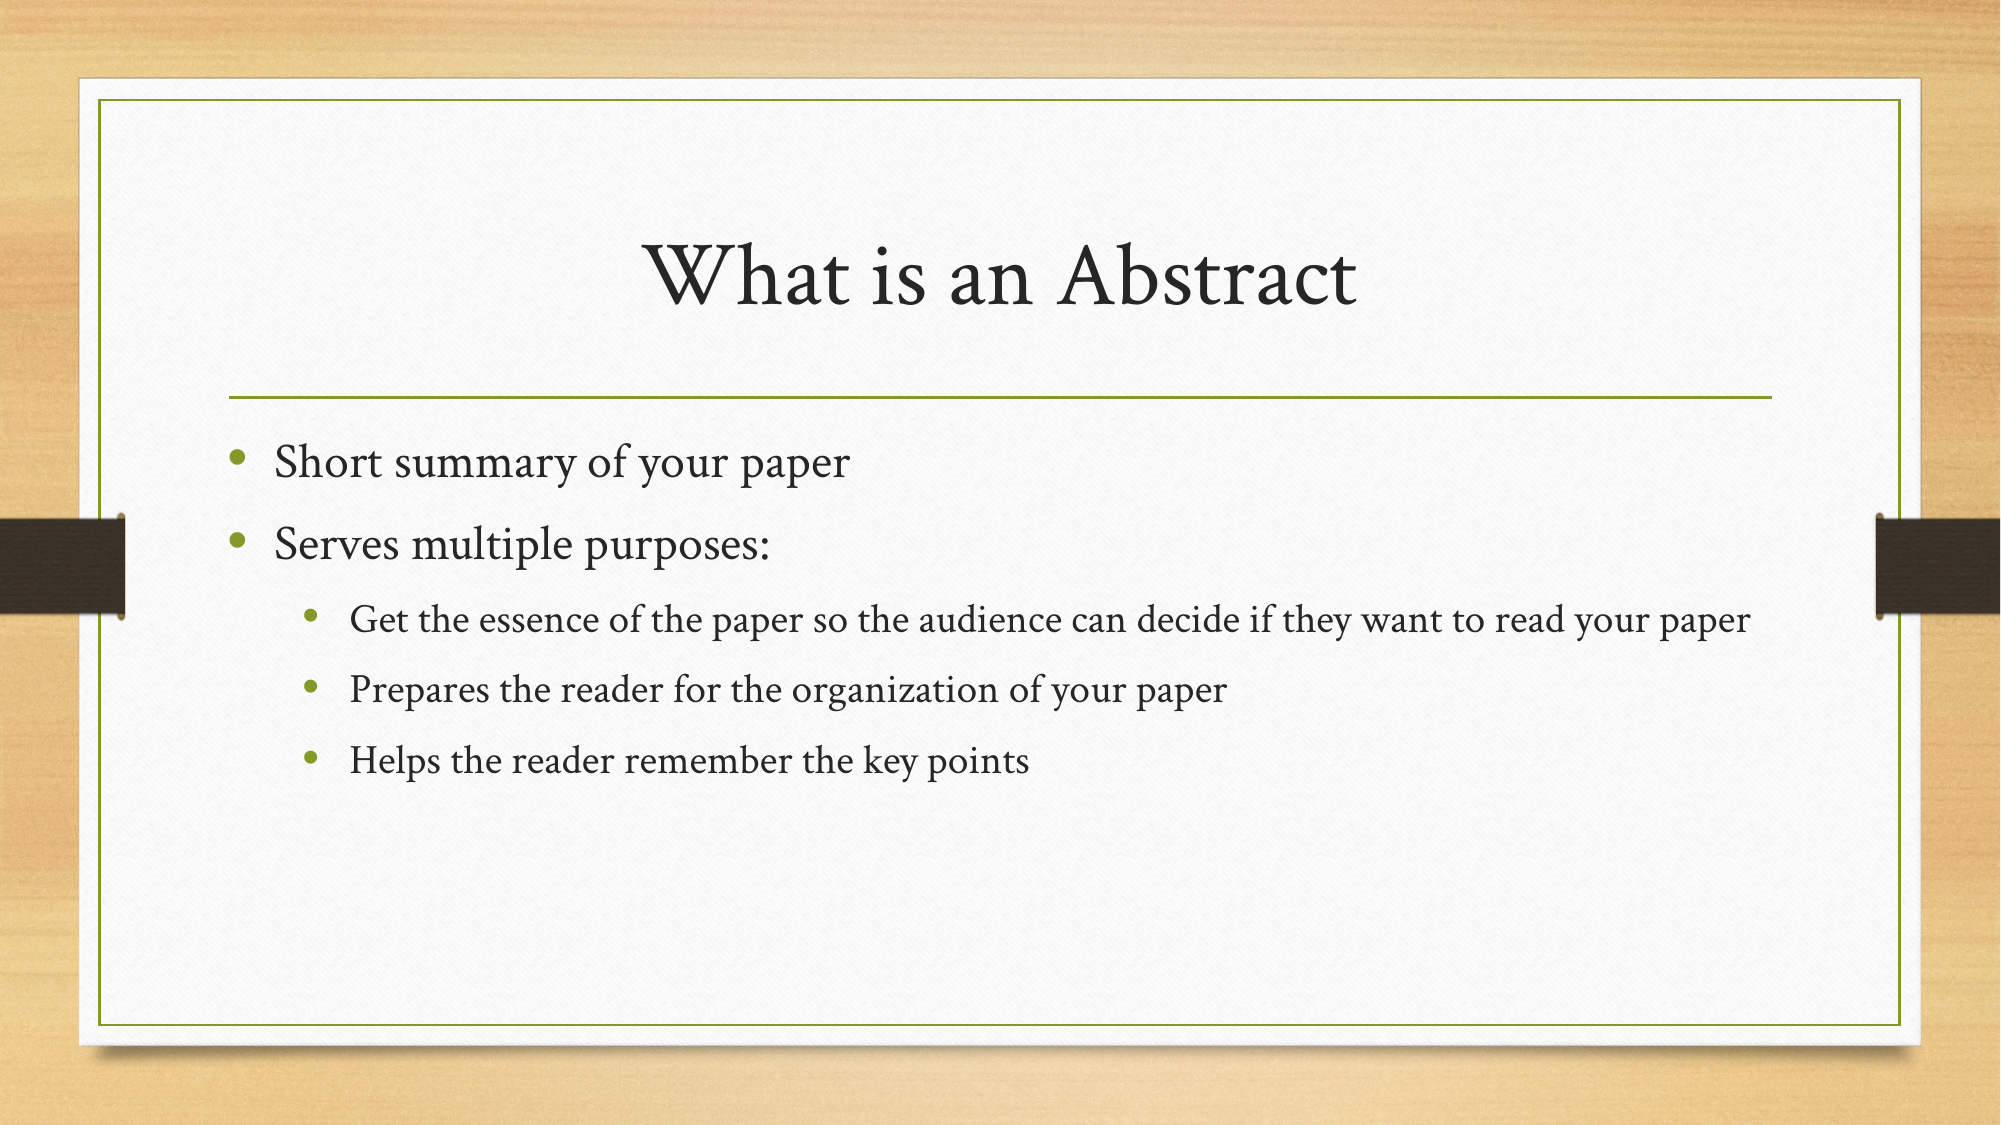

# What is an Abstract
Short summary of your paper
Serves multiple purposes:
Get the essence of the paper so the audience can decide if they want to read your paper
Prepares the reader for the organization of your paper
Helps the reader remember the key points